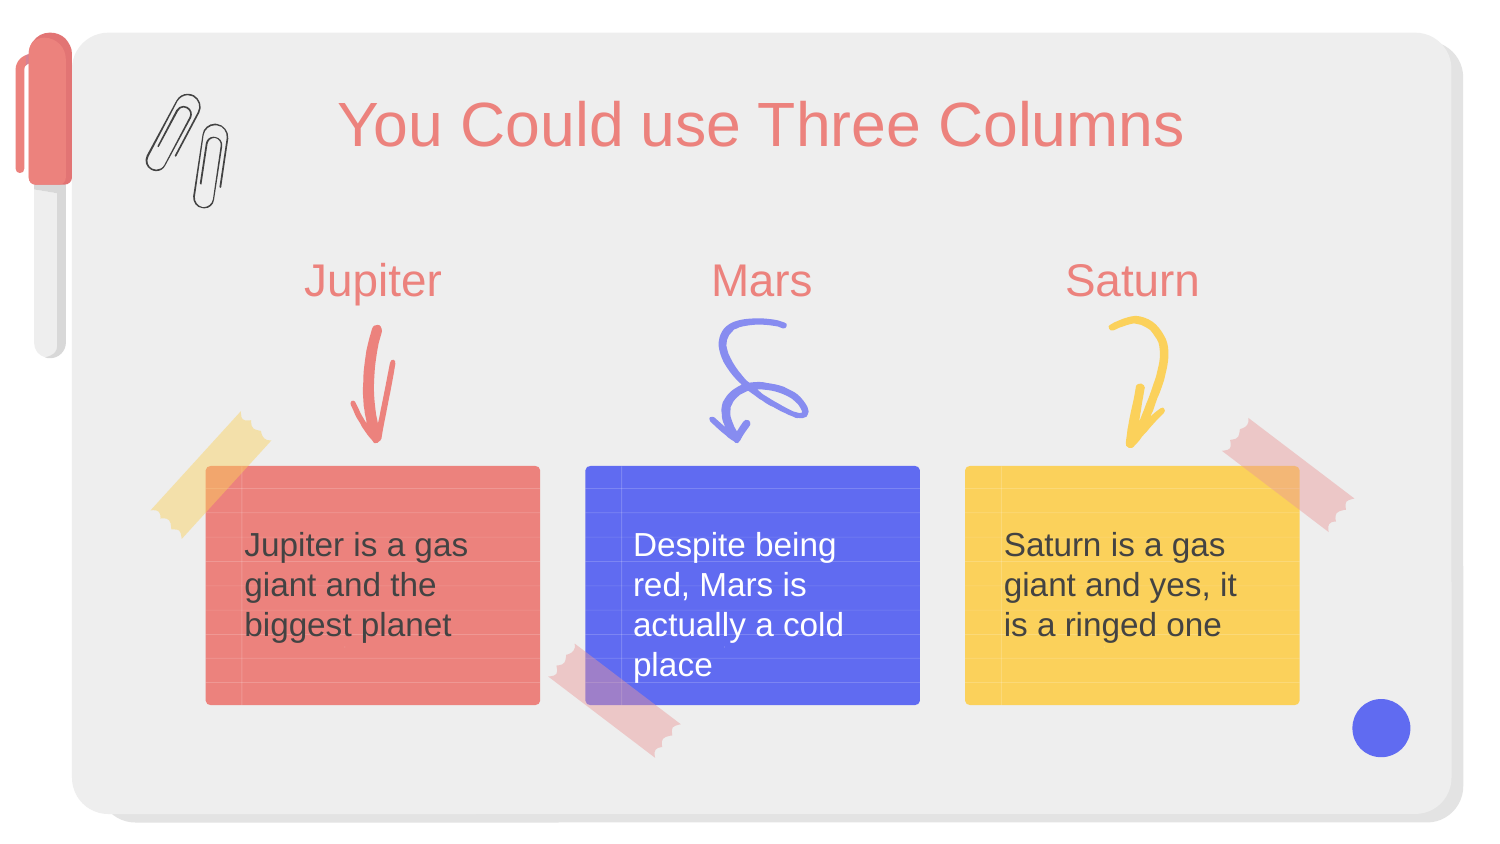

# You Could use Three Columns

Jupiter
Mars
Saturn

Jupiter is a gas giant and the biggest planet
Despite being red, Mars is actually a cold place
Saturn is a gas giant and yes, it is a ringed one